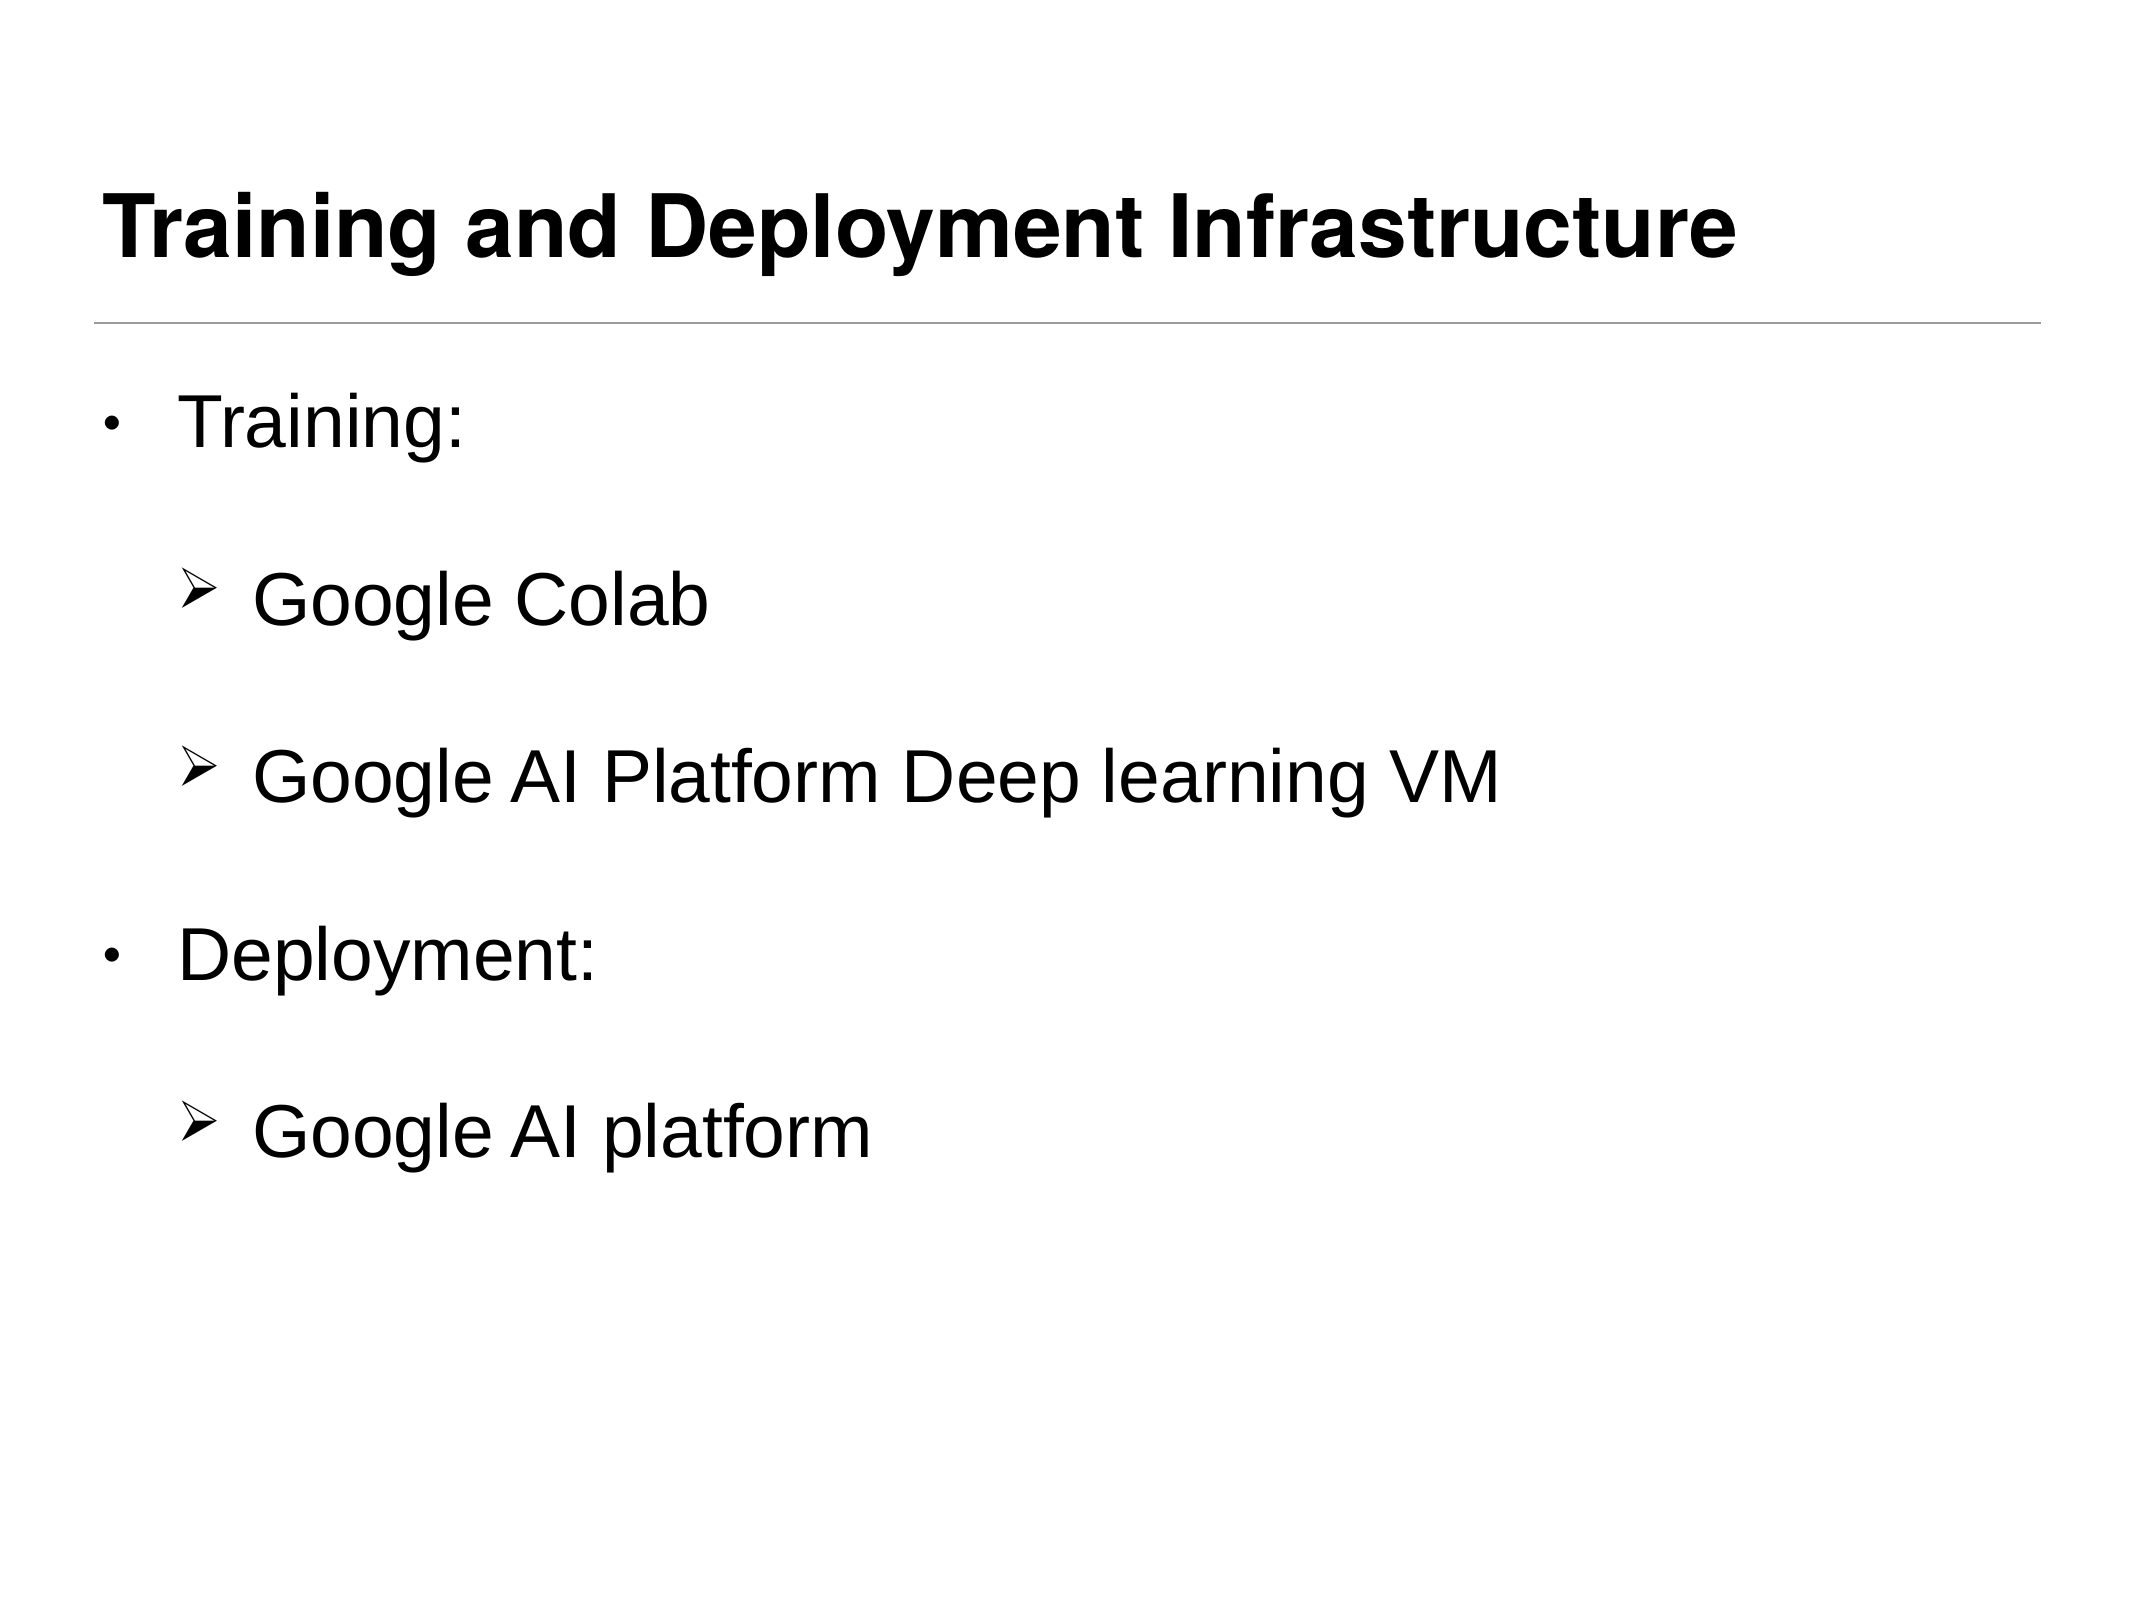

# Training and Deployment Infrastructure
Training:
Google Colab
Google AI Platform Deep learning VM
Deployment:
Google AI platform